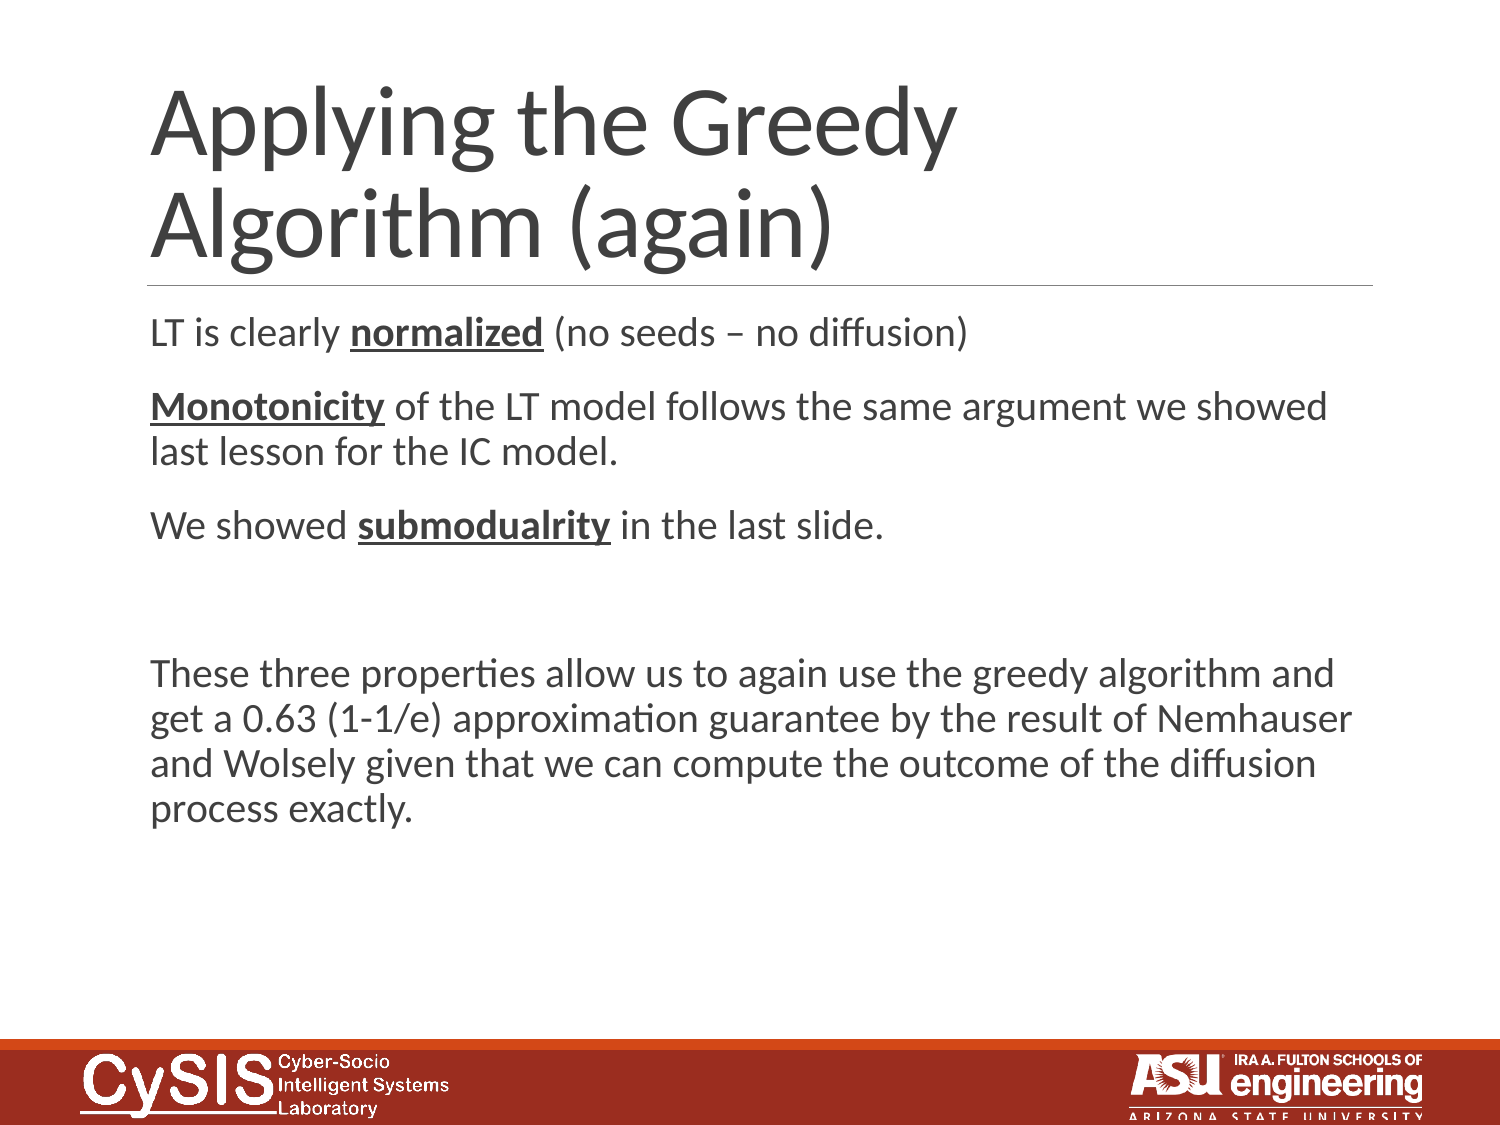

# Applying the Greedy Algorithm (again)
LT is clearly normalized (no seeds – no diffusion)
Monotonicity of the LT model follows the same argument we showed last lesson for the IC model.
We showed submodualrity in the last slide.

These three properties allow us to again use the greedy algorithm and get a 0.63 (1-1/e) approximation guarantee by the result of Nemhauser and Wolsely given that we can compute the outcome of the diffusion process exactly.